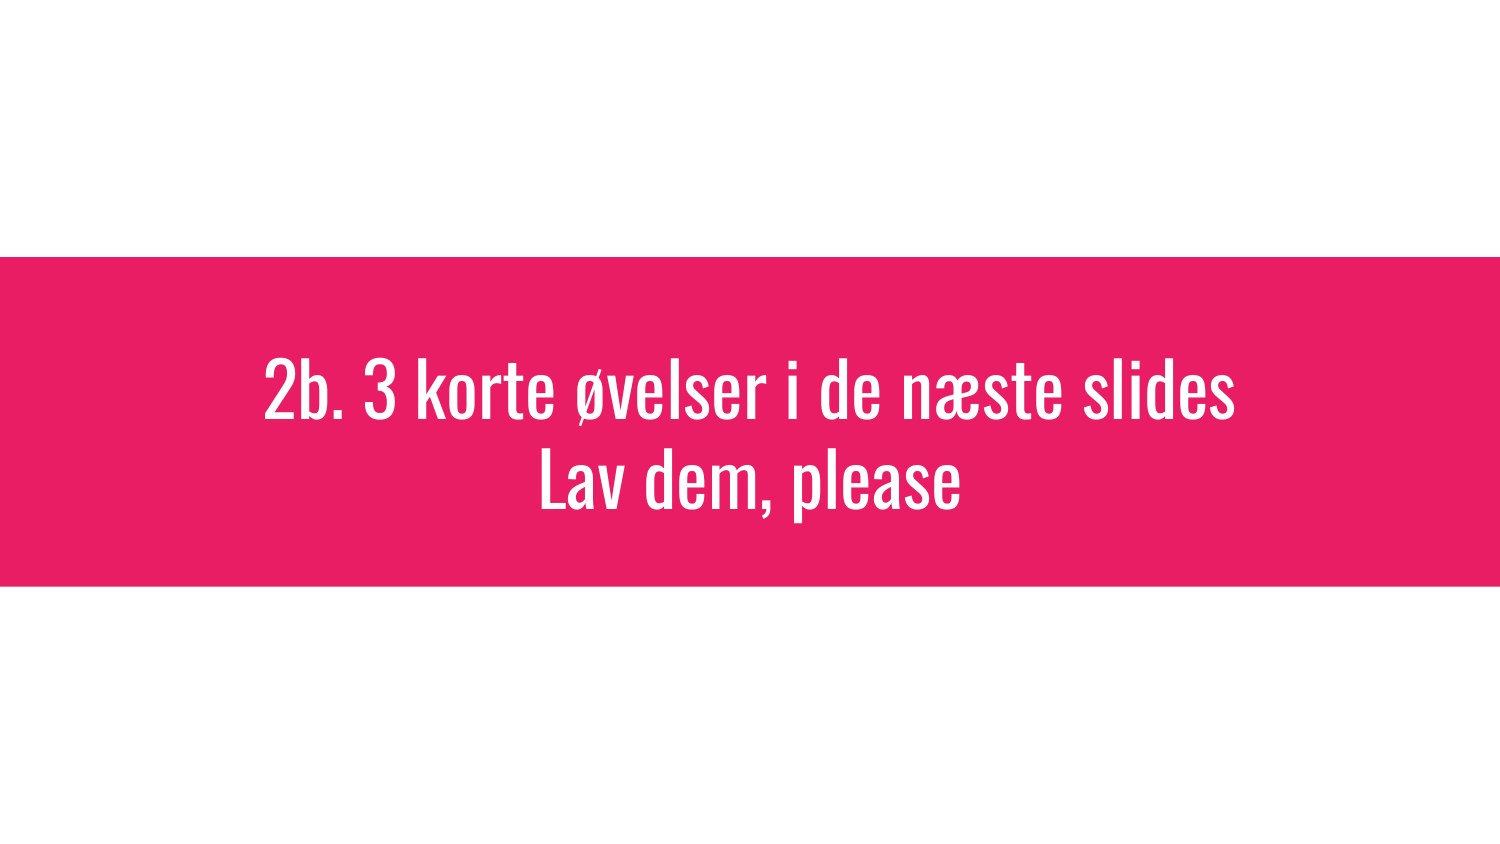

# 2b. 3 korte øvelser i de næste slides
Lav dem, please